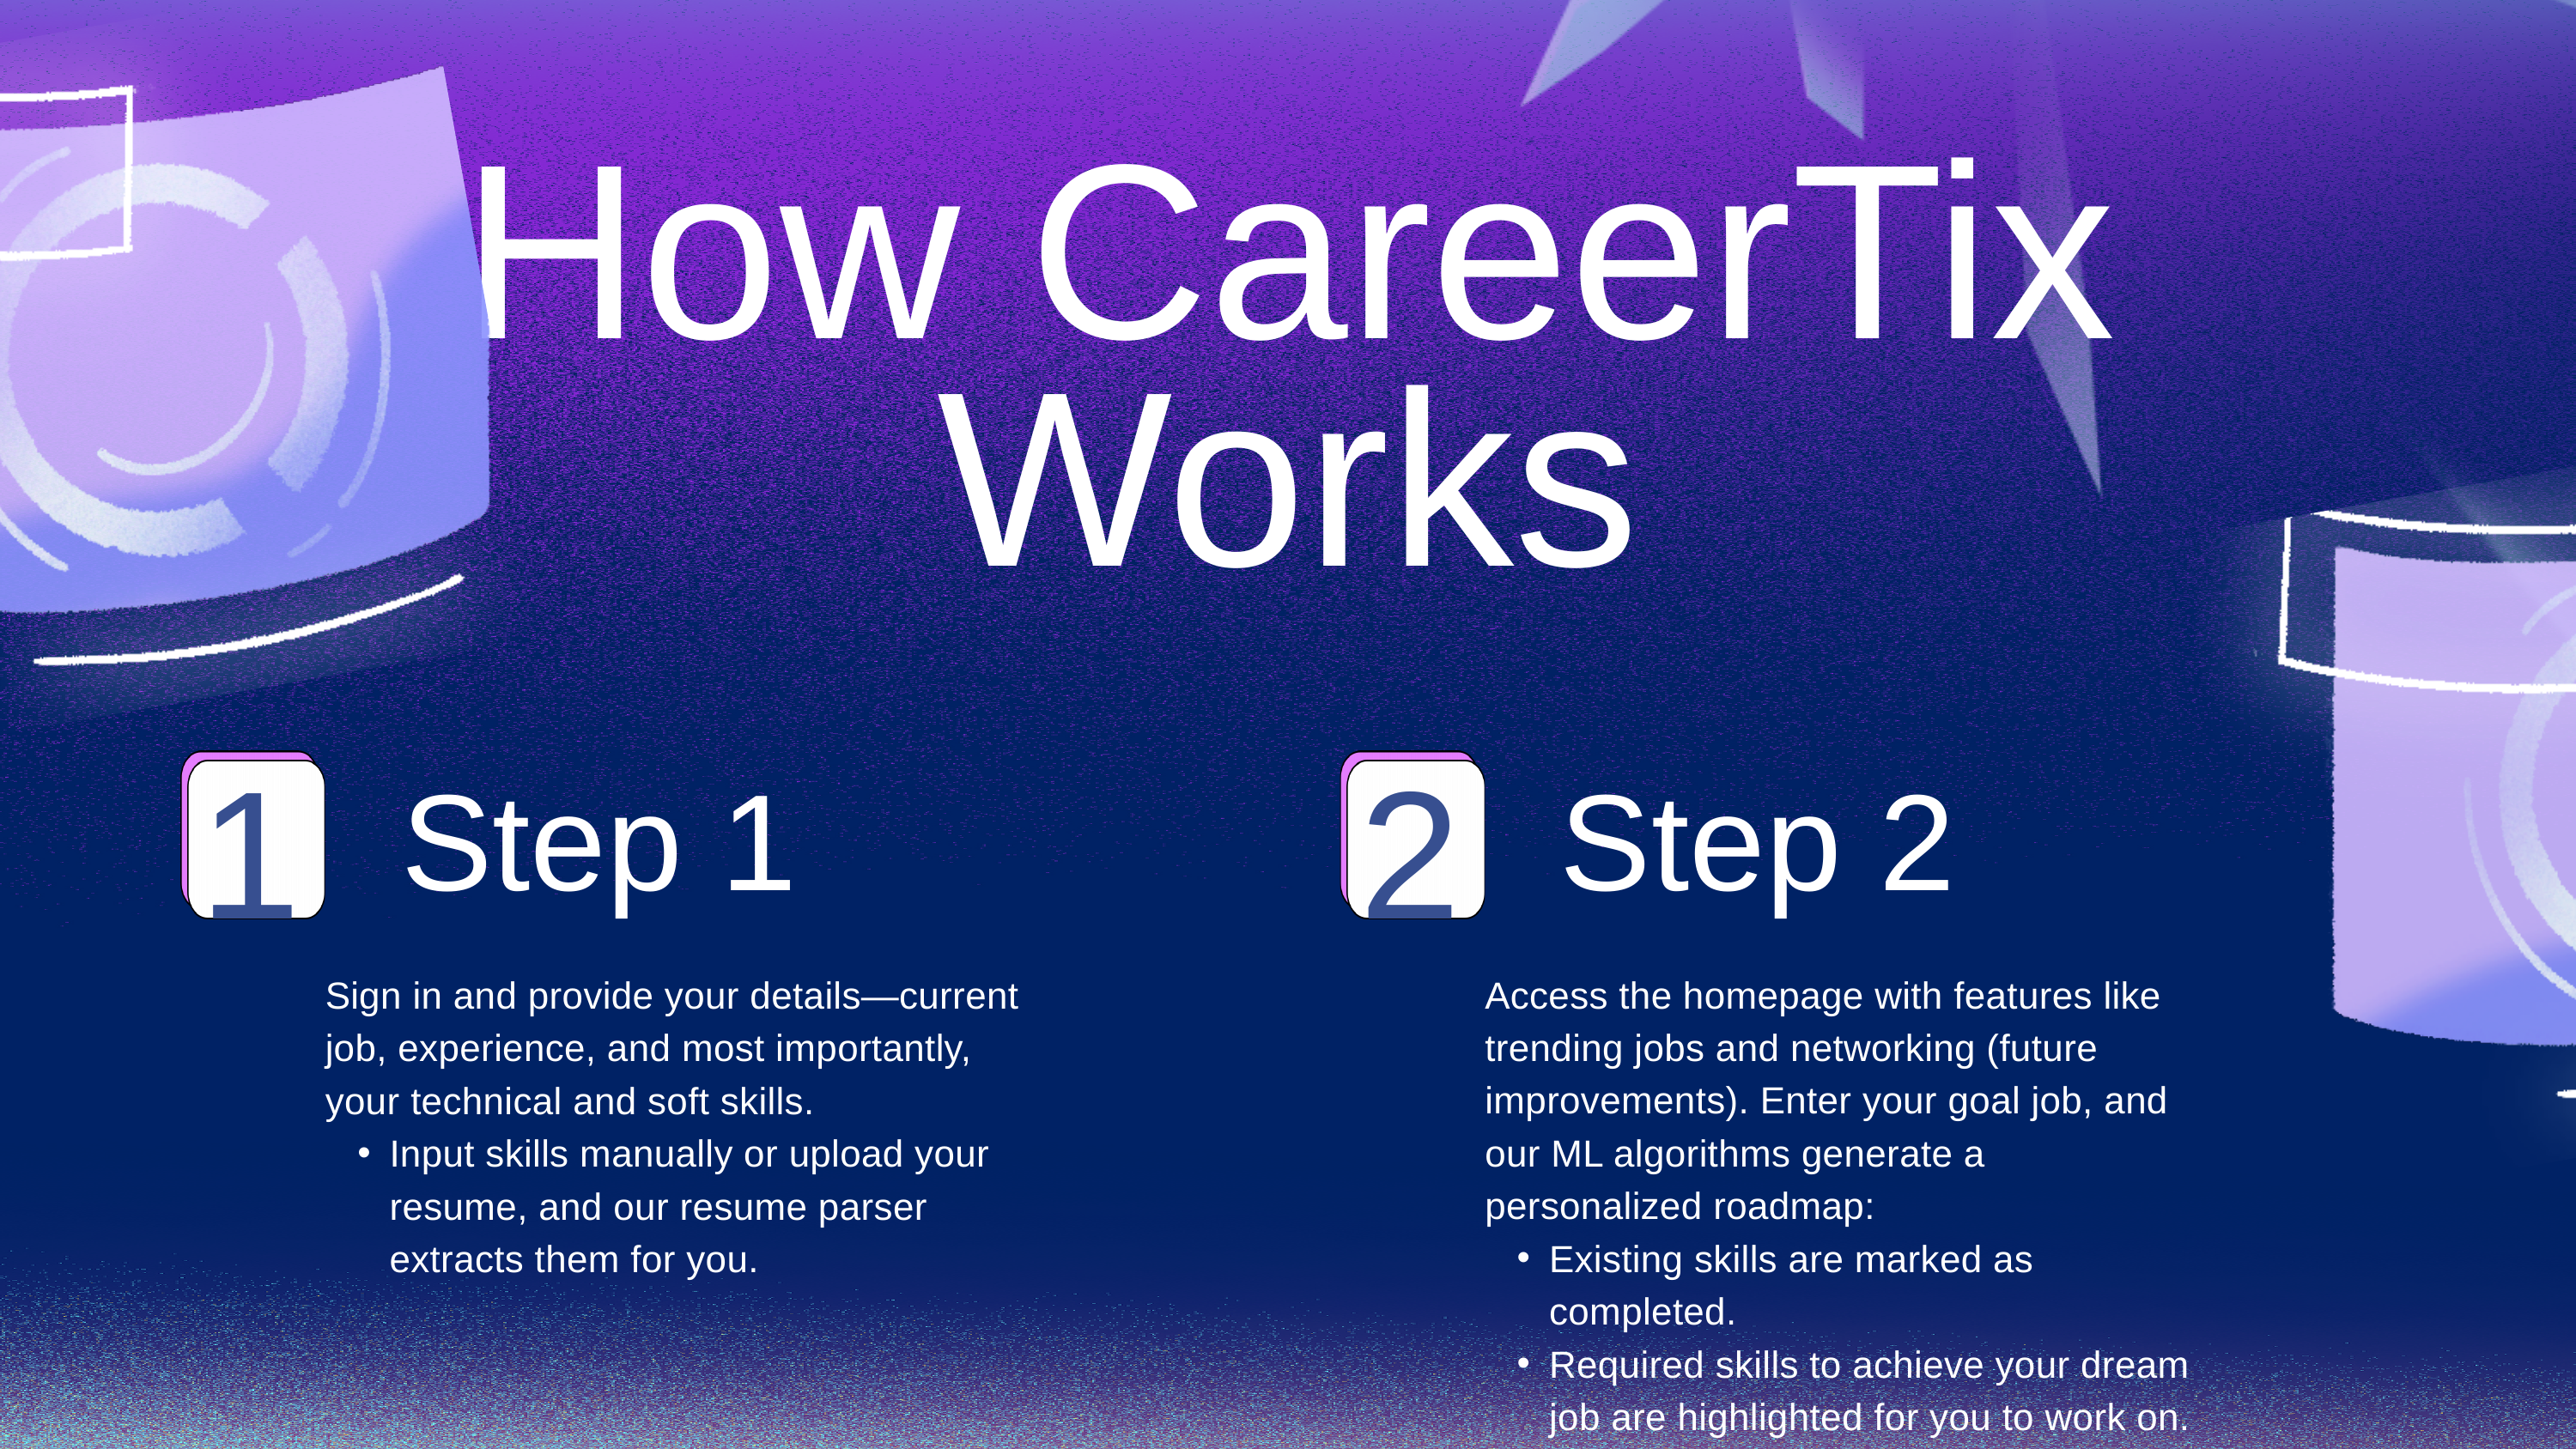

How CareerTix Works

1

2

Step 1
Step 2
Sign in and provide your details—current job, experience, and most importantly, your technical and soft skills.
Input skills manually or upload your resume, and our resume parser extracts them for you.

Access the homepage with features like trending jobs and networking (future improvements). Enter your goal job, and our ML algorithms generate a personalized roadmap:
Existing skills are marked as completed.
Required skills to achieve your dream job are highlighted for you to work on.